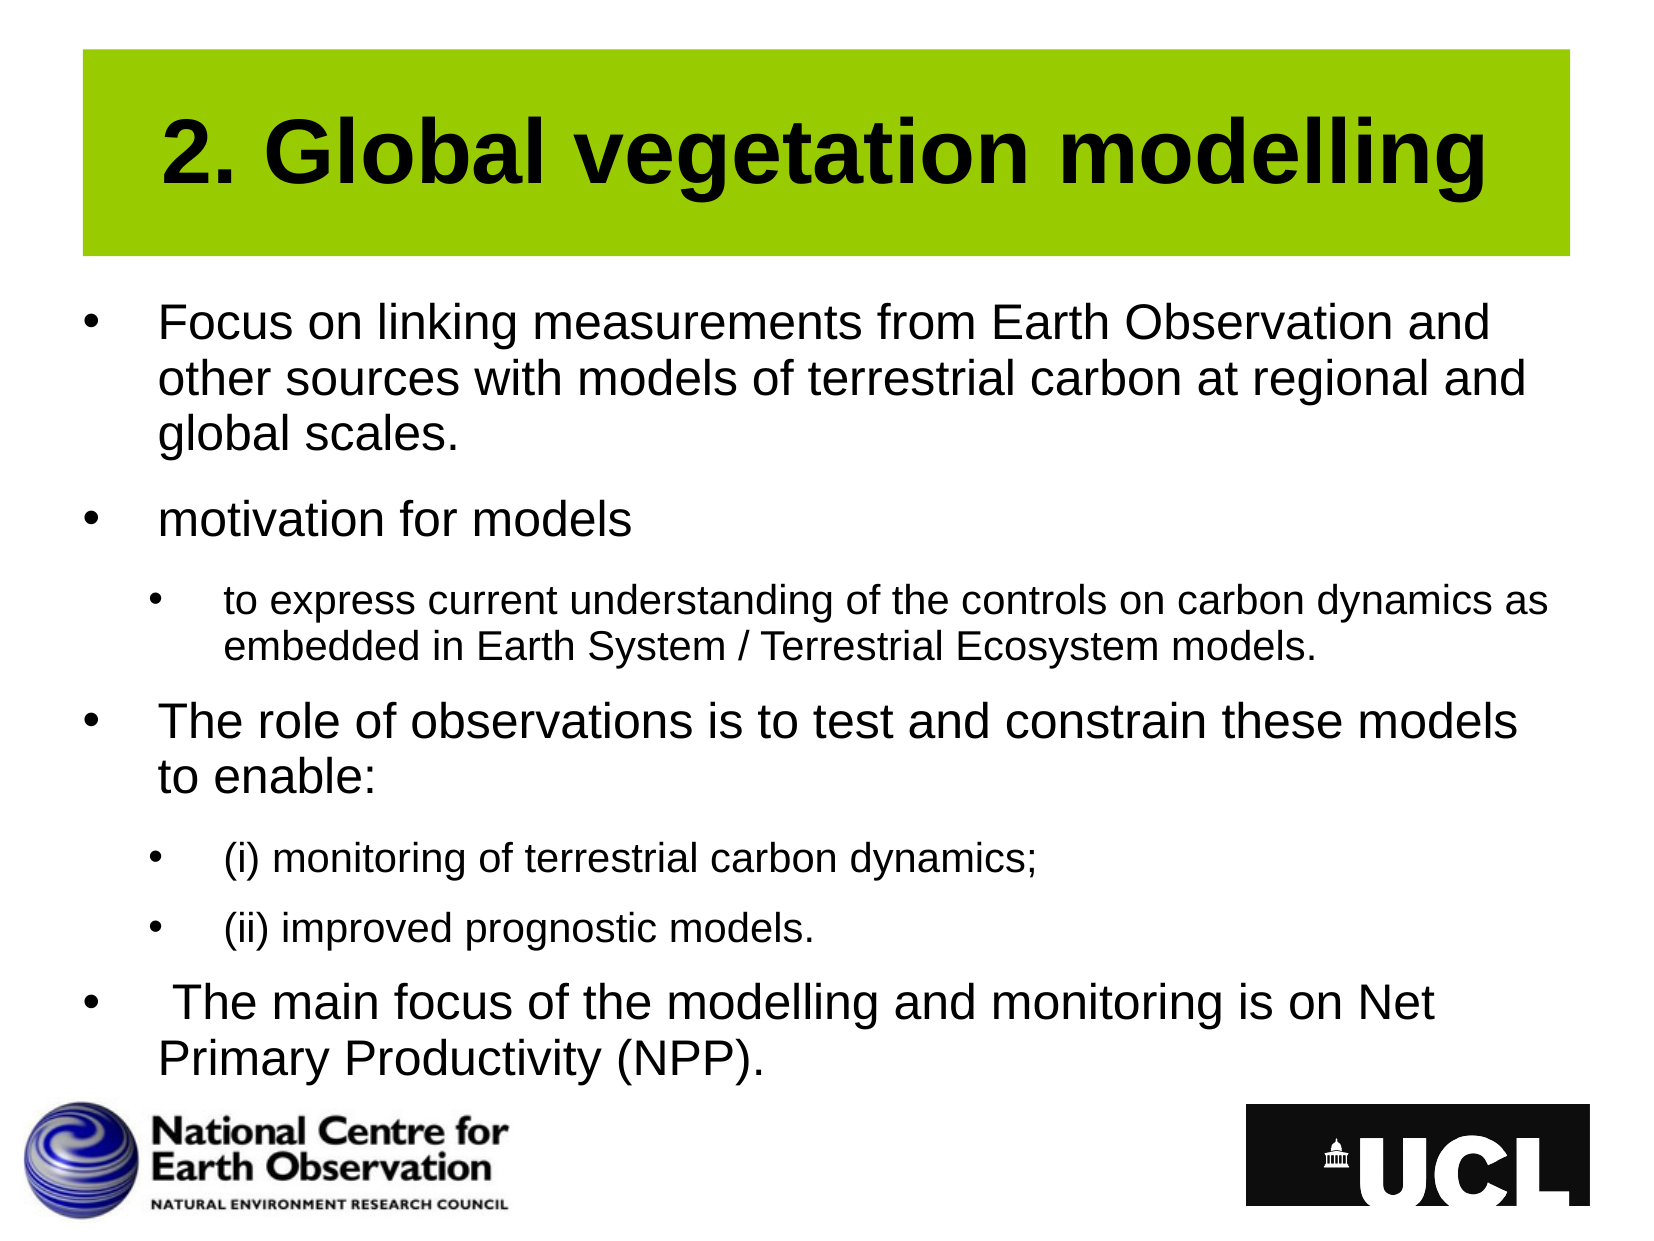

# 2. Global vegetation modelling
Focus on linking measurements from Earth Observation and other sources with models of terrestrial carbon at regional and global scales.
motivation for models
to express current understanding of the controls on carbon dynamics as embedded in Earth System / Terrestrial Ecosystem models.
The role of observations is to test and constrain these models to enable:
(i) monitoring of terrestrial carbon dynamics;
(ii) improved prognostic models.
 The main focus of the modelling and monitoring is on Net Primary Productivity (NPP).